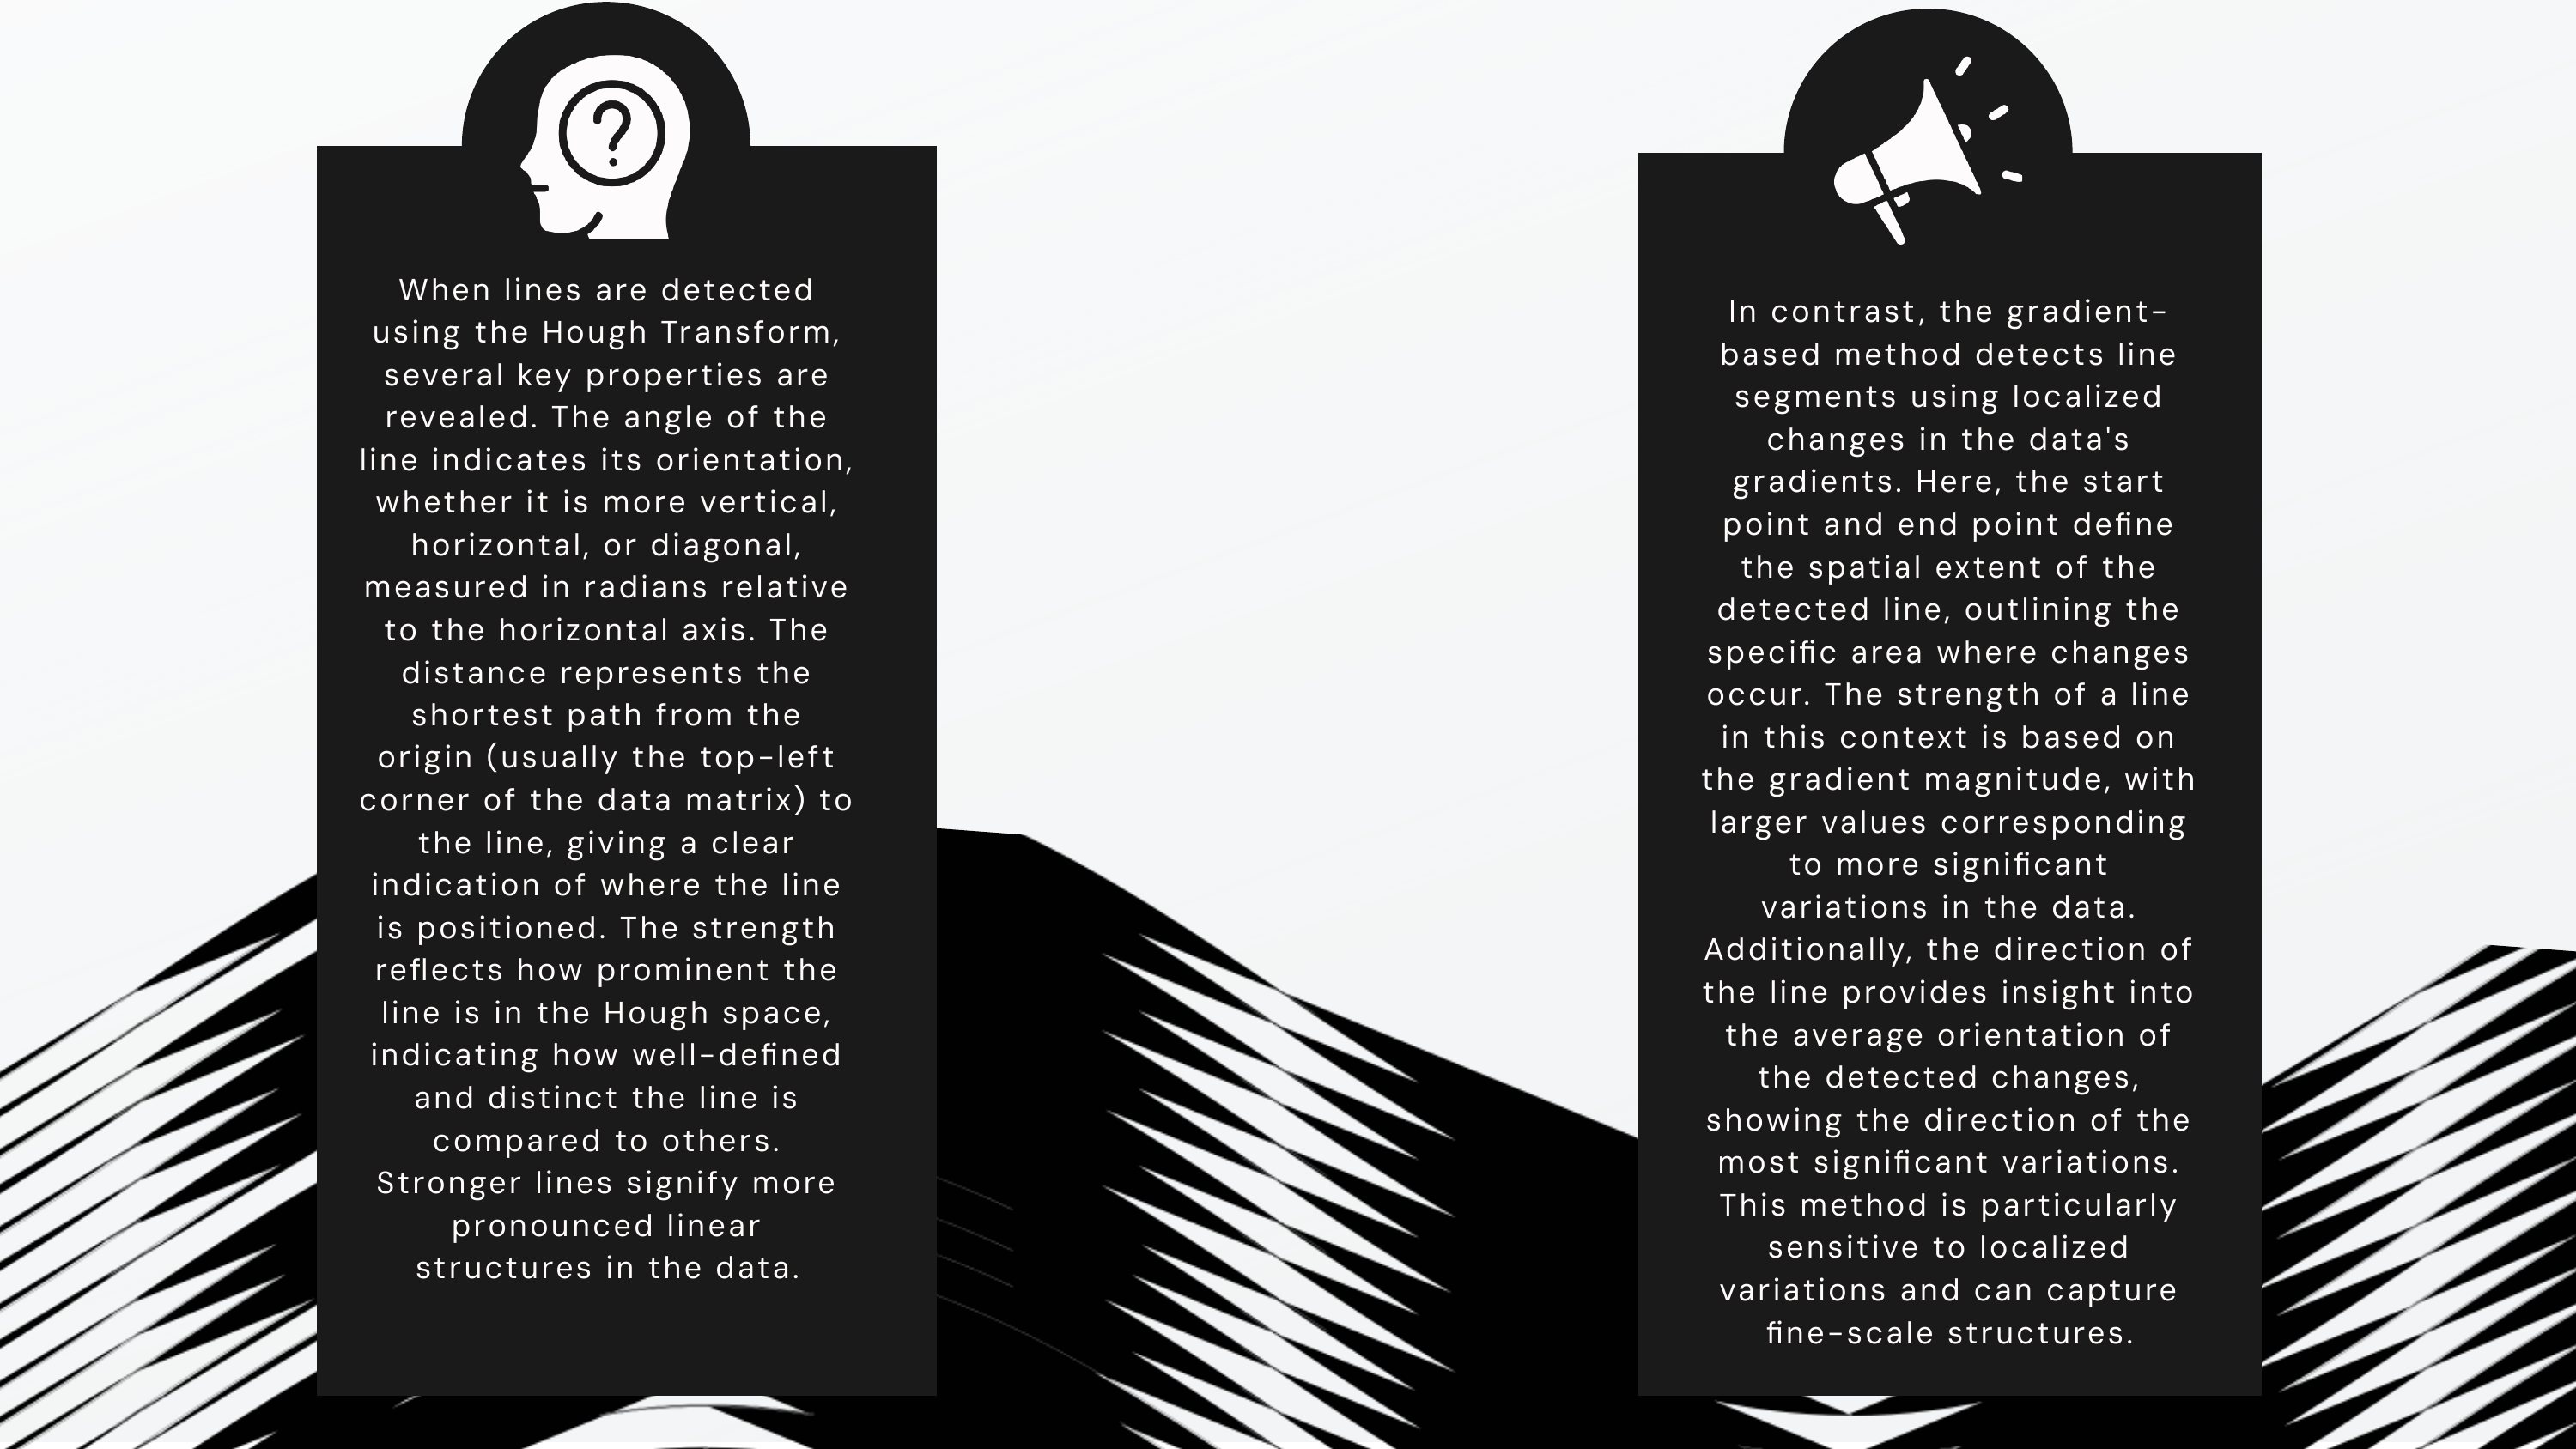

When lines are detected using the Hough Transform, several key properties are revealed. The angle of the line indicates its orientation, whether it is more vertical, horizontal, or diagonal, measured in radians relative to the horizontal axis. The distance represents the shortest path from the origin (usually the top-left corner of the data matrix) to the line, giving a clear indication of where the line is positioned. The strength reflects how prominent the line is in the Hough space, indicating how well-defined and distinct the line is compared to others. Stronger lines signify more pronounced linear structures in the data.
In contrast, the gradient-based method detects line segments using localized changes in the data's gradients. Here, the start point and end point define the spatial extent of the detected line, outlining the specific area where changes occur. The strength of a line in this context is based on the gradient magnitude, with larger values corresponding to more significant variations in the data. Additionally, the direction of the line provides insight into the average orientation of the detected changes, showing the direction of the most significant variations. This method is particularly sensitive to localized variations and can capture fine-scale structures.